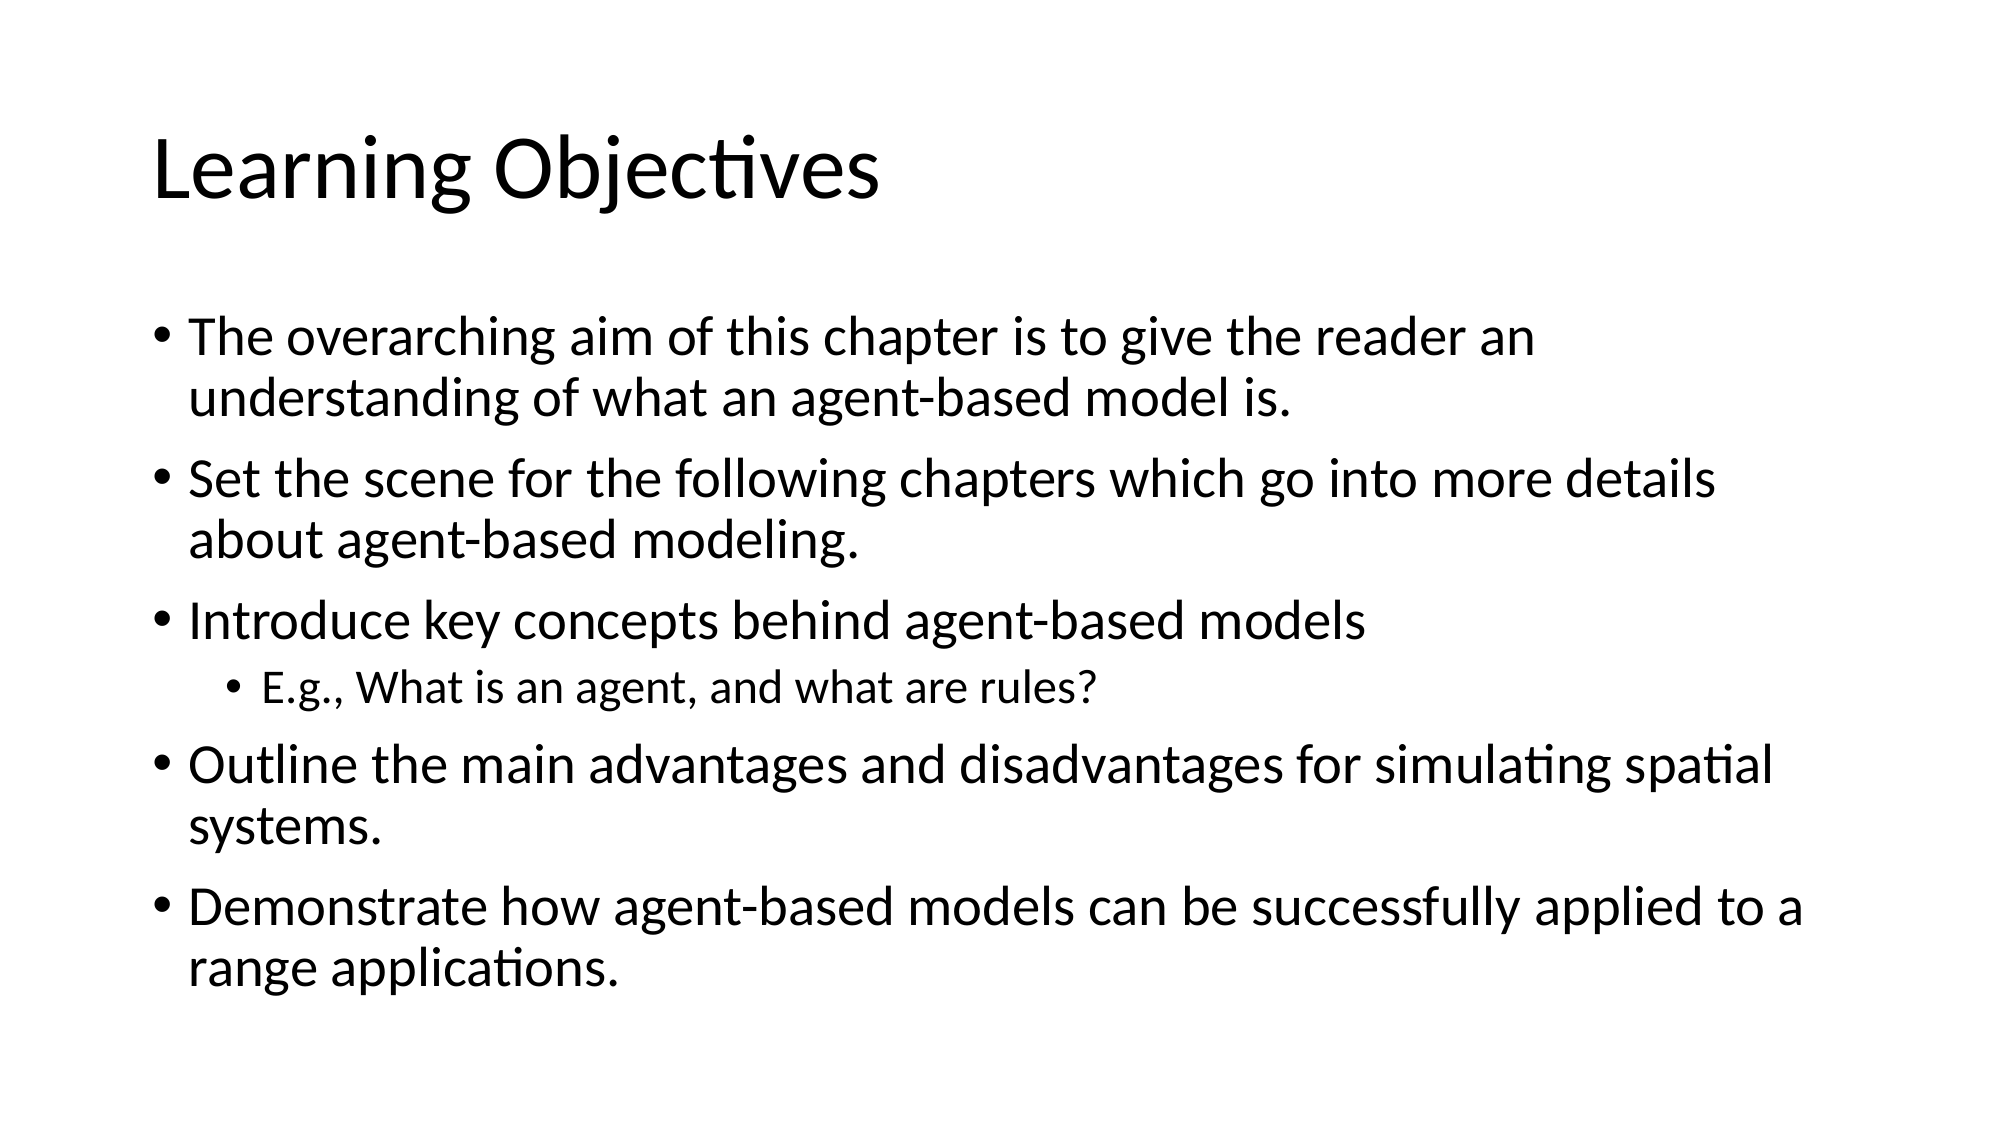

# Learning Objectives
The overarching aim of this chapter is to give the reader an understanding of what an agent-based model is.
Set the scene for the following chapters which go into more details about agent-based modeling.
Introduce key concepts behind agent-based models
E.g., What is an agent, and what are rules?
Outline the main advantages and disadvantages for simulating spatial systems.
Demonstrate how agent-based models can be successfully applied to a range applications.